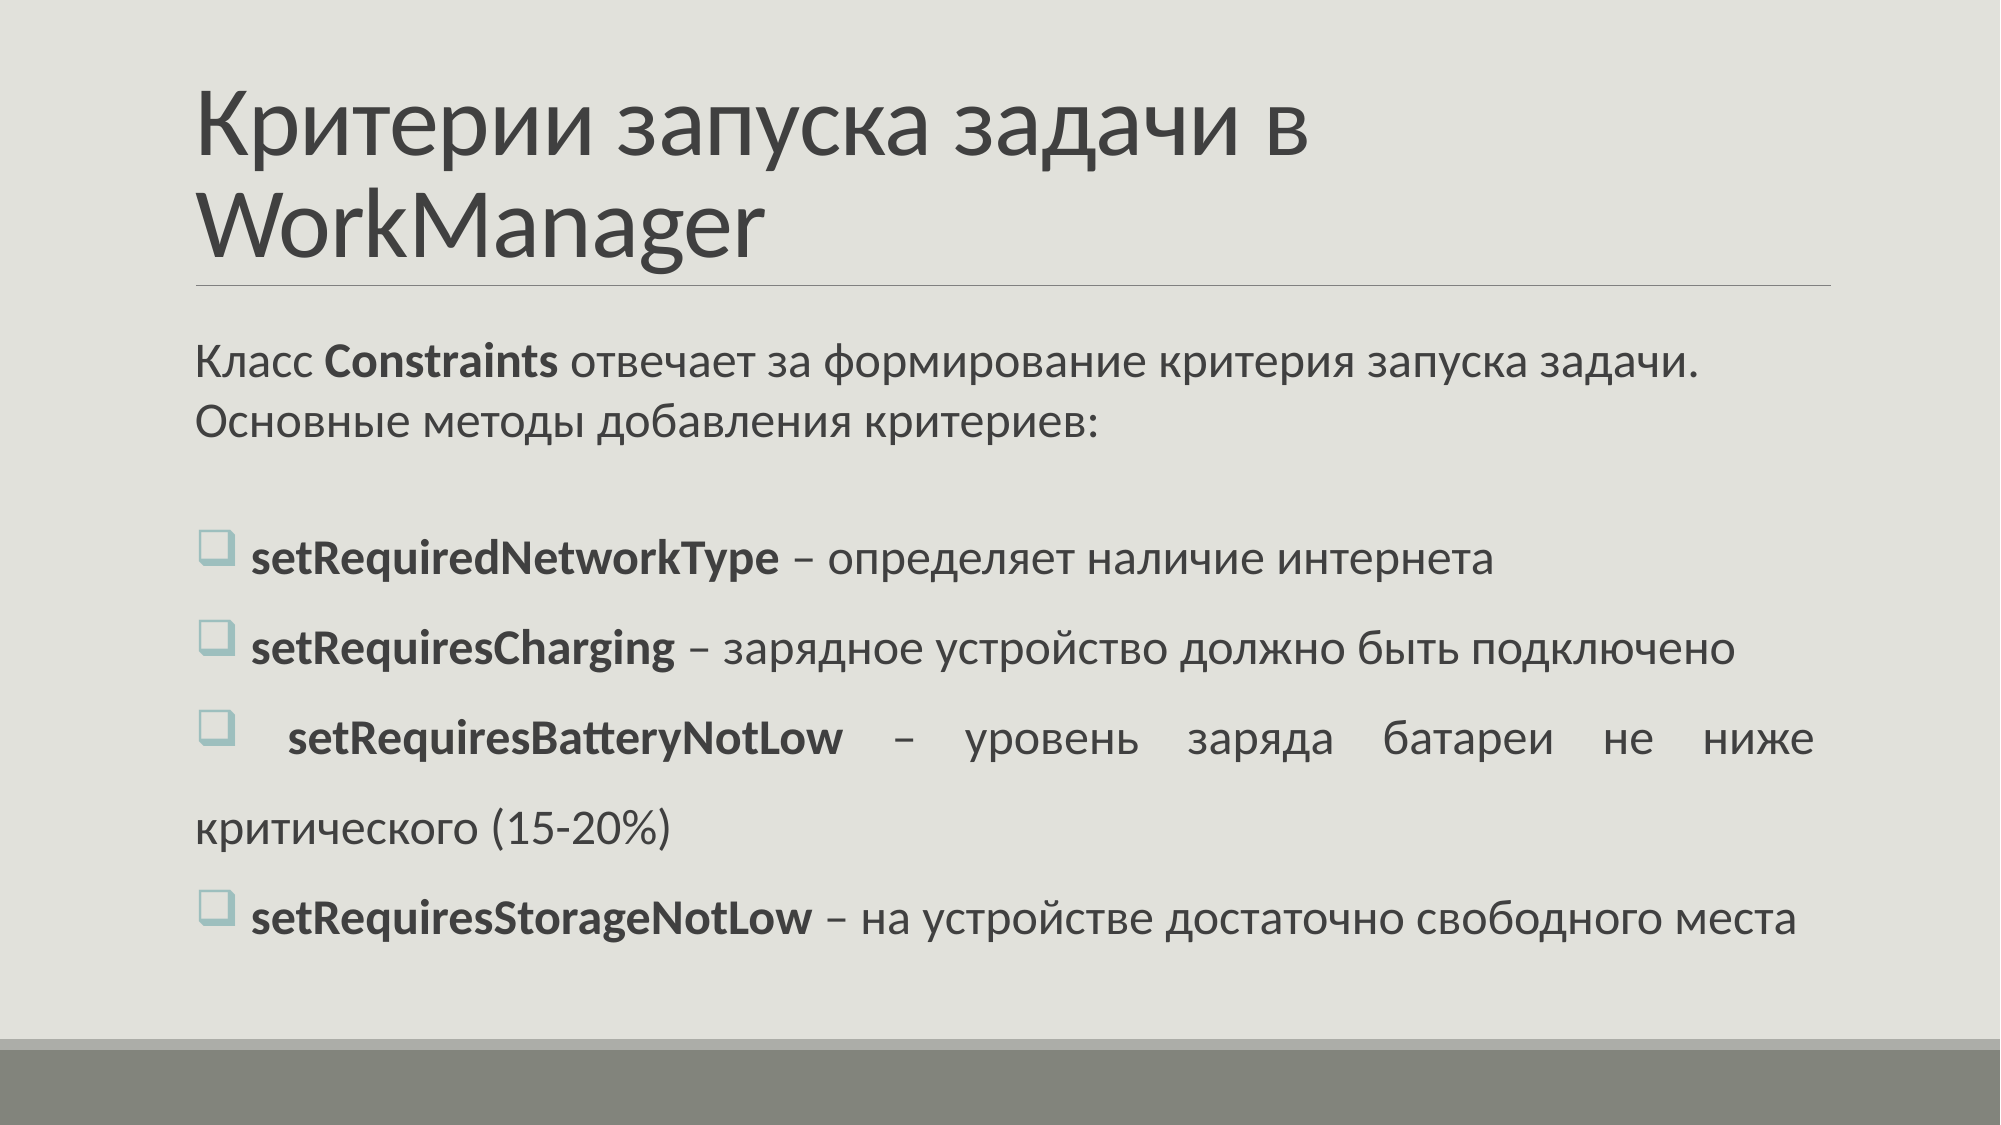

# Критерии запуска задачи в WorkManager
Класс Constraints отвечает за формирование критерия запуска задачи. Основные методы добавления критериев:
 setRequiredNetworkType – определяет наличие интернета
 setRequiresCharging – зарядное устройство должно быть подключено
 setRequiresBatteryNotLow – уровень заряда батареи не ниже критического (15-20%)
 setRequiresStorageNotLow – на устройстве достаточно свободного места